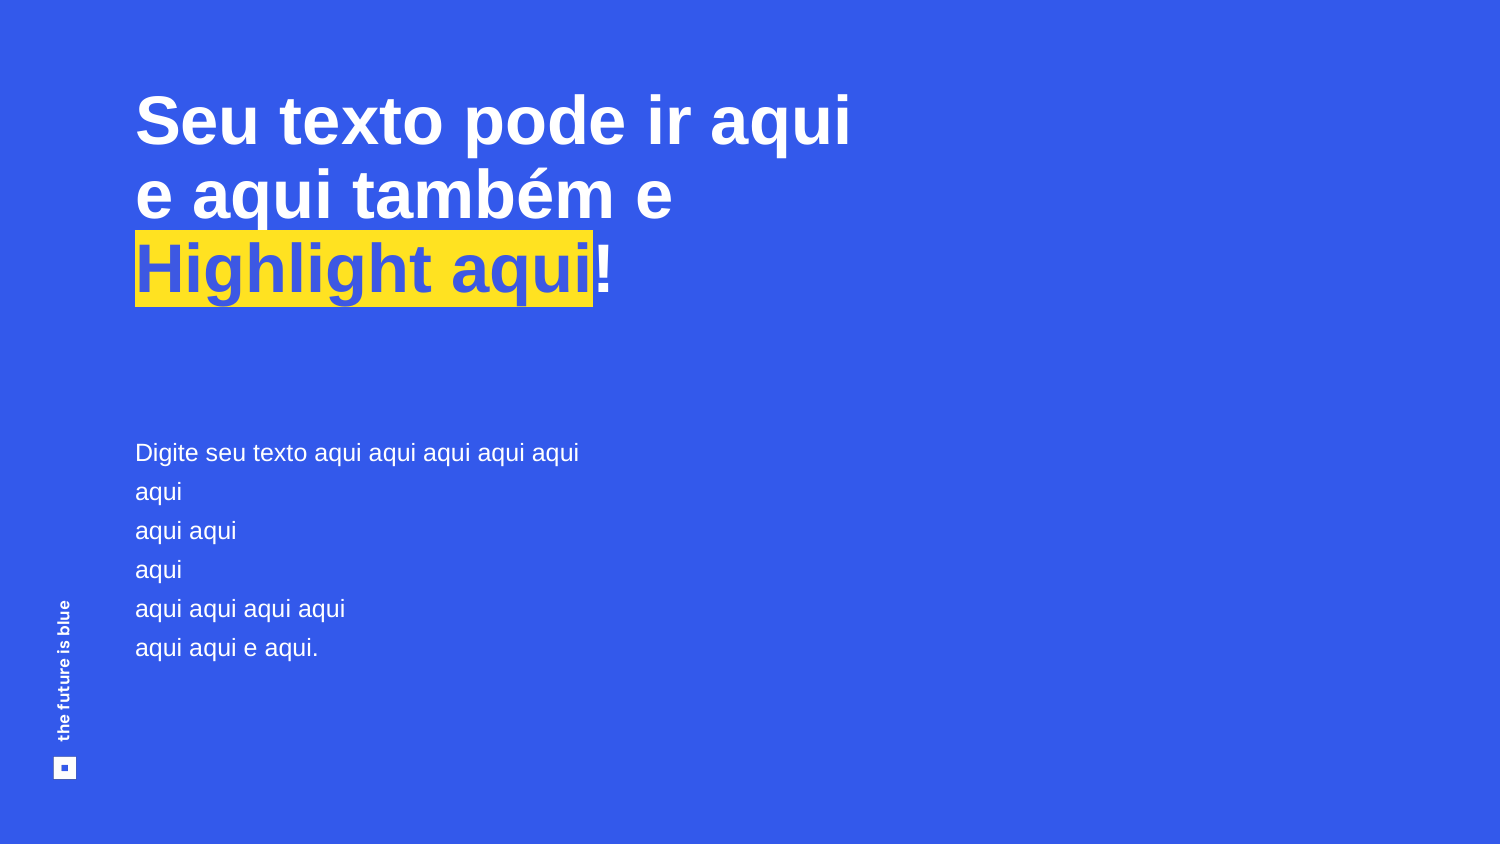

Seu texto pode ir aqui
e aqui também e
Highlight aqui!
Digite seu texto aqui aqui aqui aqui aqui
aqui
aqui aqui
aqui
aqui aqui aqui aqui
aqui aqui e aqui.